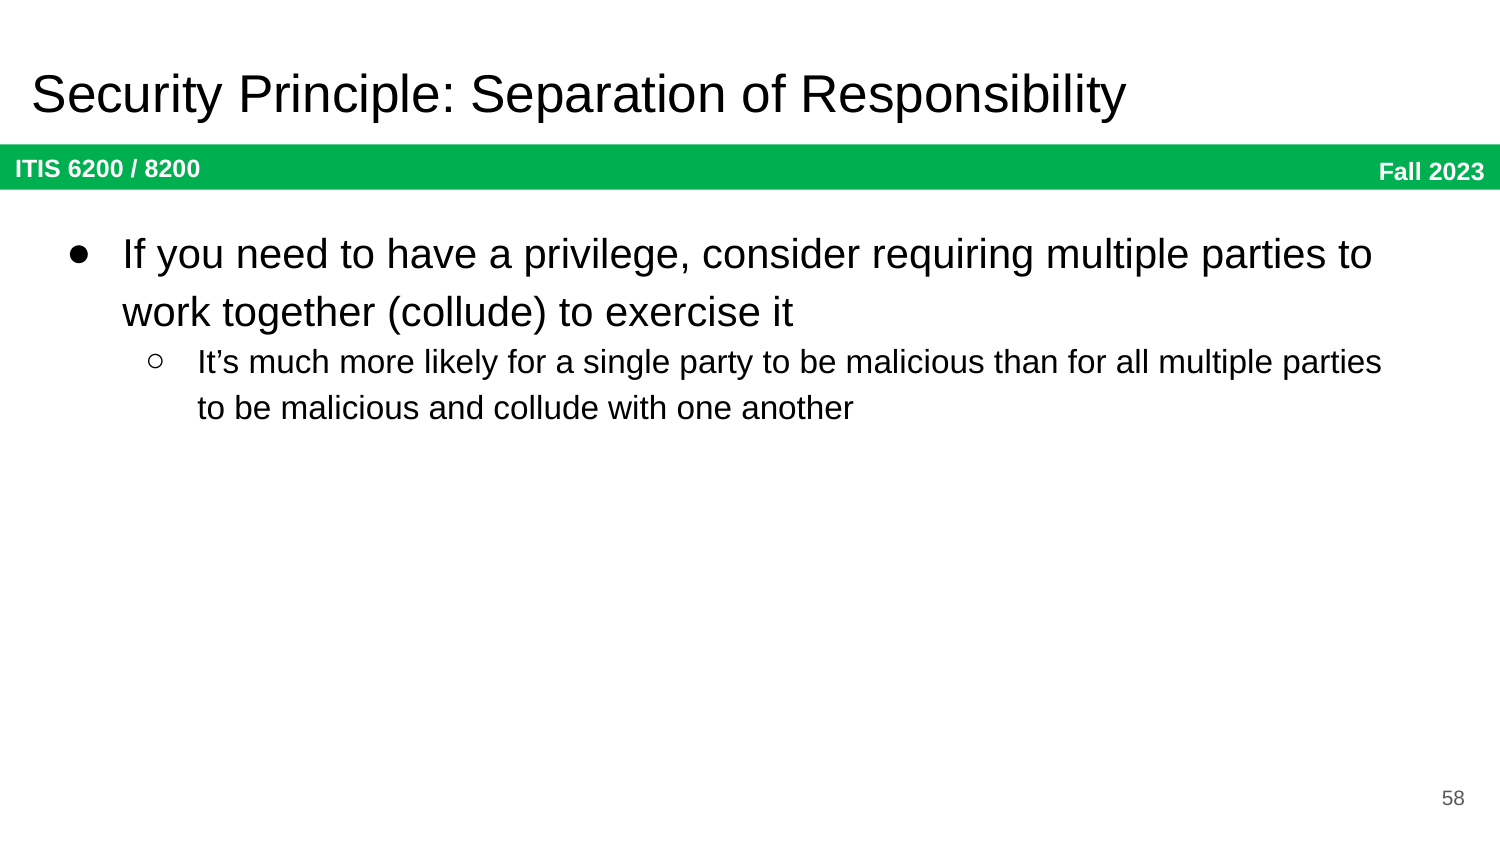

# Security Principle: Separation of Responsibility
If you need to have a privilege, consider requiring multiple parties to work together (collude) to exercise it
It’s much more likely for a single party to be malicious than for all multiple parties to be malicious and collude with one another
58